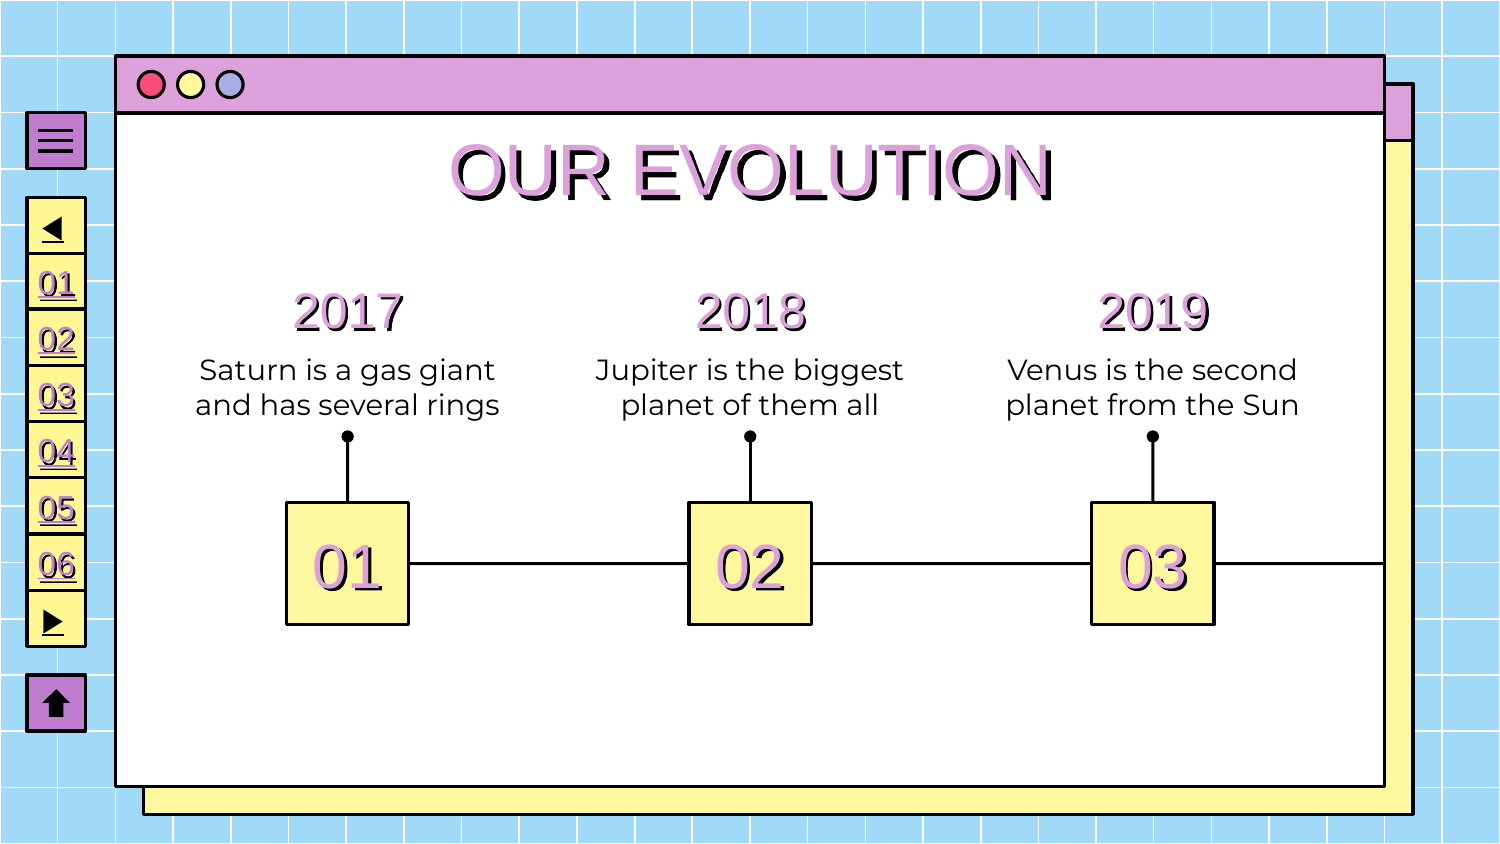

# OUR EVOLUTION

◀

01

02

03

04

05

06
▶

2017
2018
2019
Saturn is a gas giant and has several rings
Jupiter is the biggest planet of them all
Venus is the second planet from the Sun

01
02
03